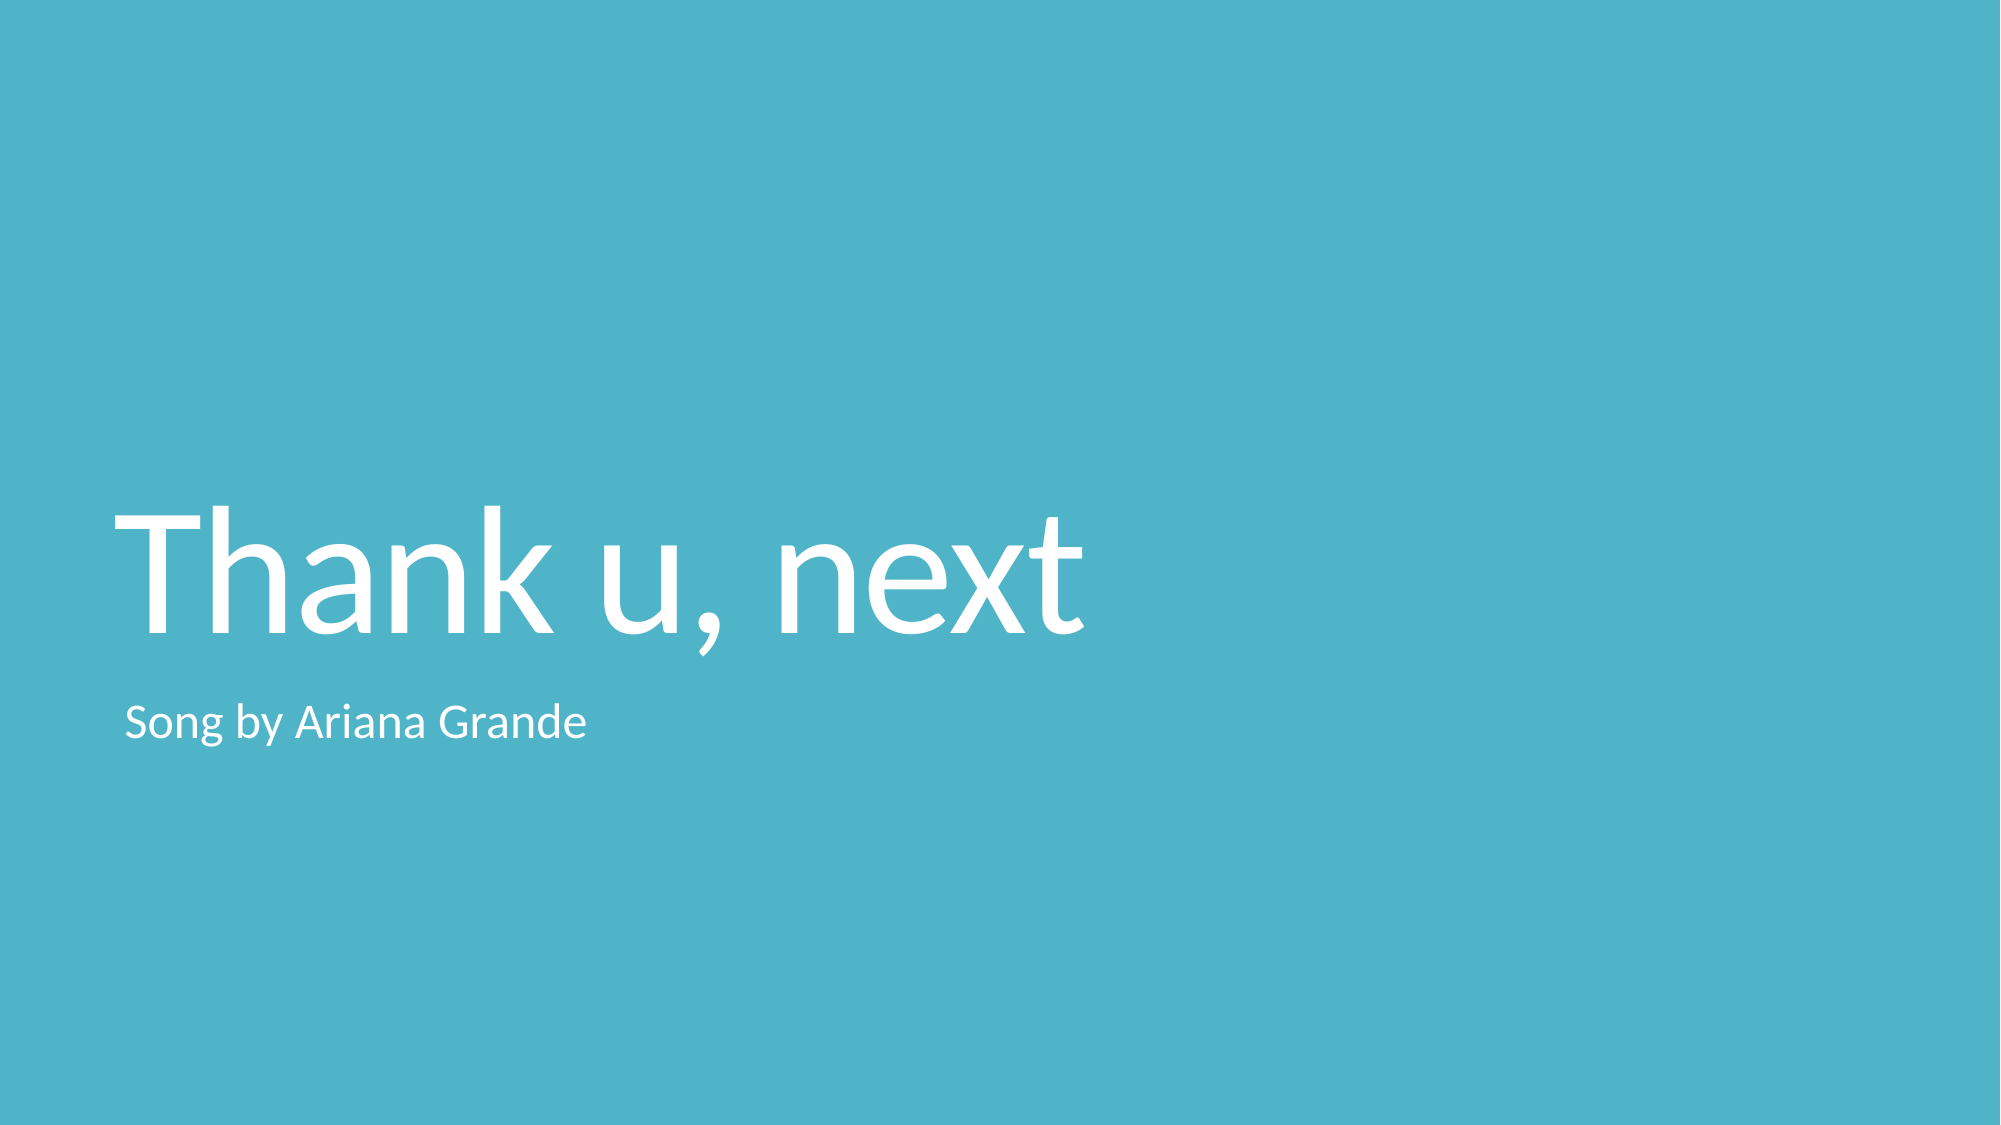

# Thank u, next
Song by Ariana Grande